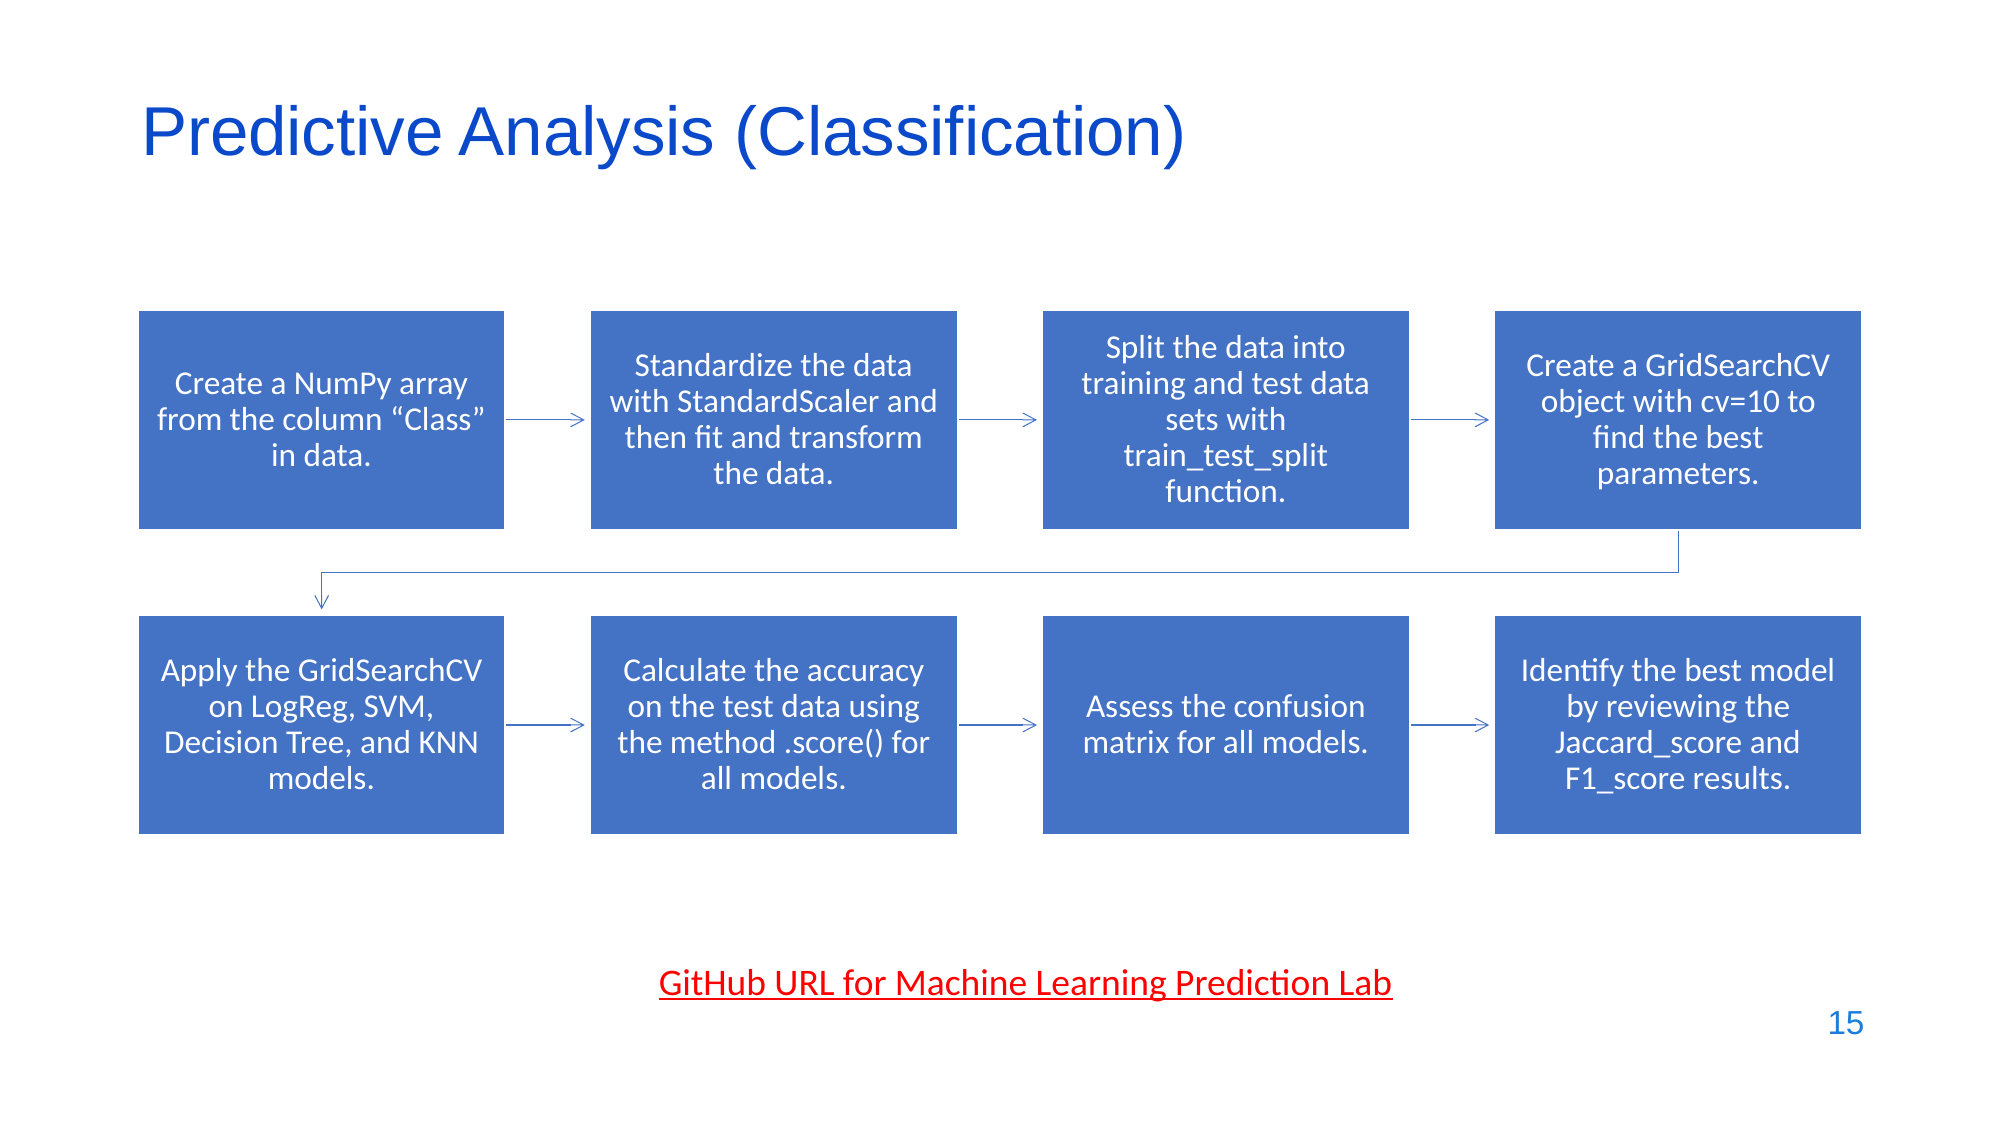

Predictive Analysis (Classification)

Create a NumPy array from the column “Class” in data.

Standardize the data with StandardScaler and then fit and transform the data.

Split the data into training and test data sets with train_test_split function.

Create a GridSearchCV object with cv=10 to find the best parameters.

Apply the GridSearchCV on LogReg, SVM, Decision Tree, and KNN models.

Calculate the accuracy on the test data using the method .score() for all models.

Assess the confusion matrix for all models.
Identify the best model by reviewing the Jaccard_score and F1_score results.
GitHub URL for Machine Learning Prediction Lab

15